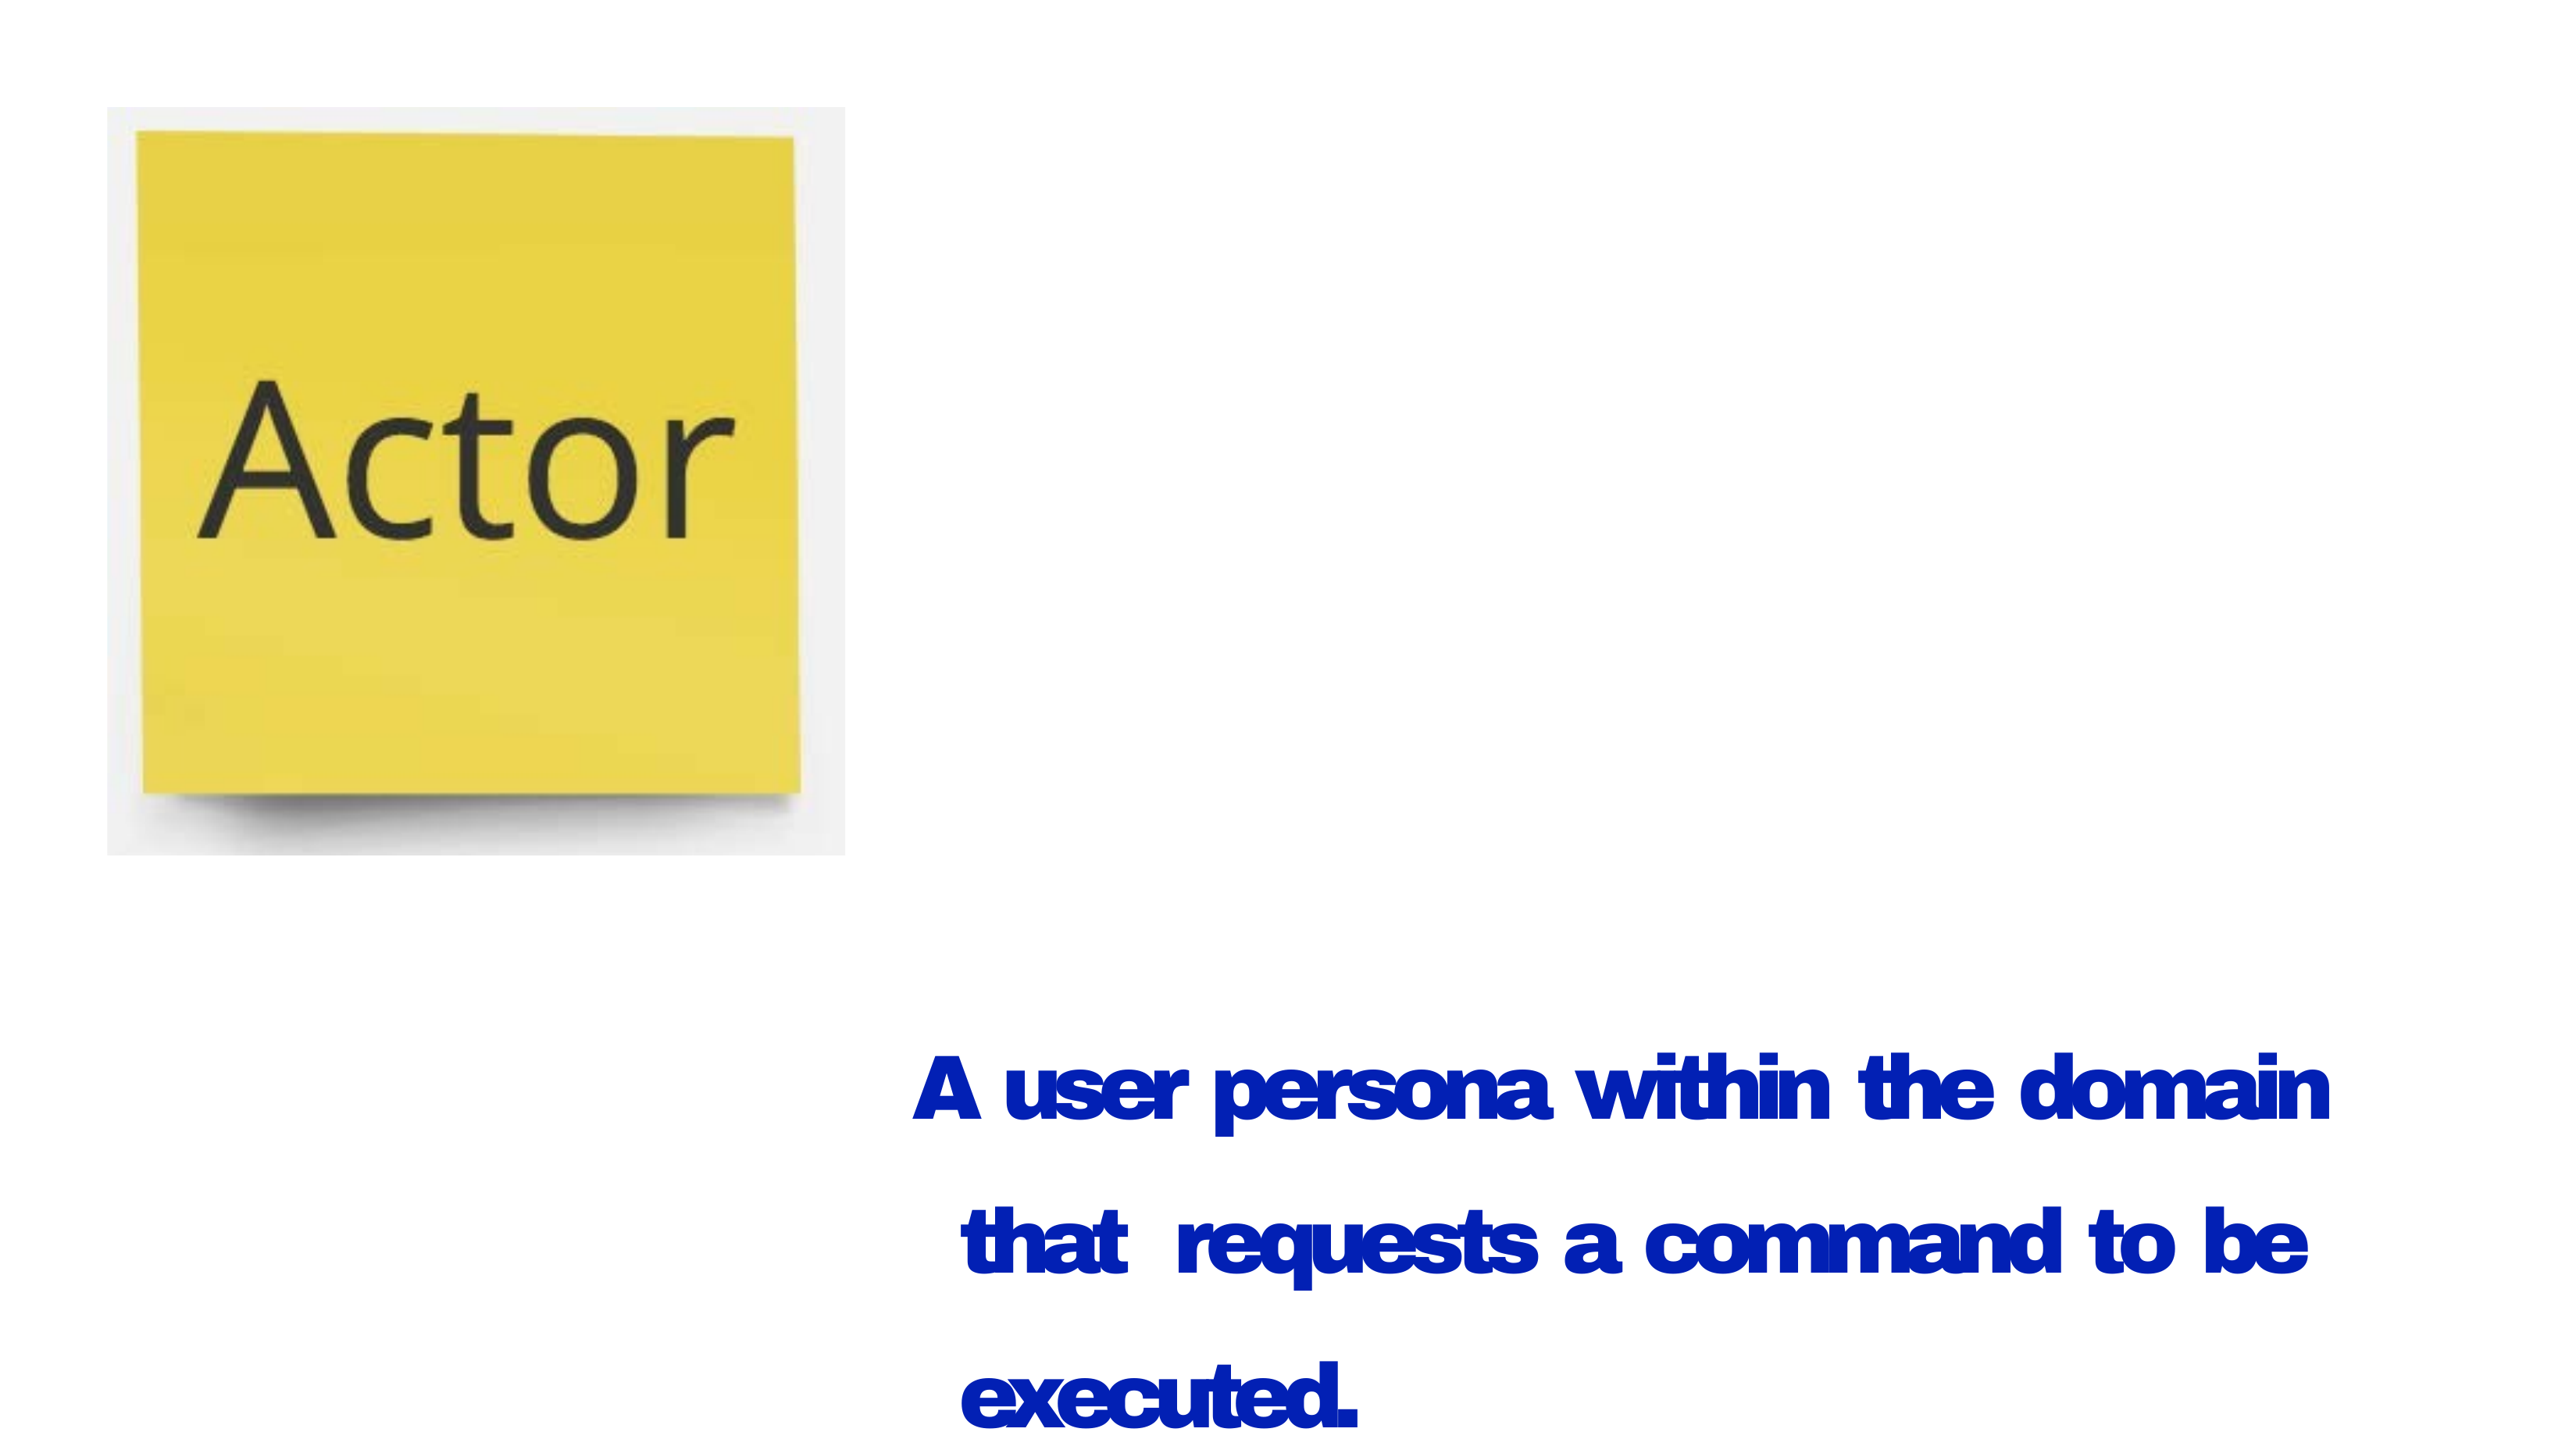

# A user persona within the domain that  requests a command to be executed.